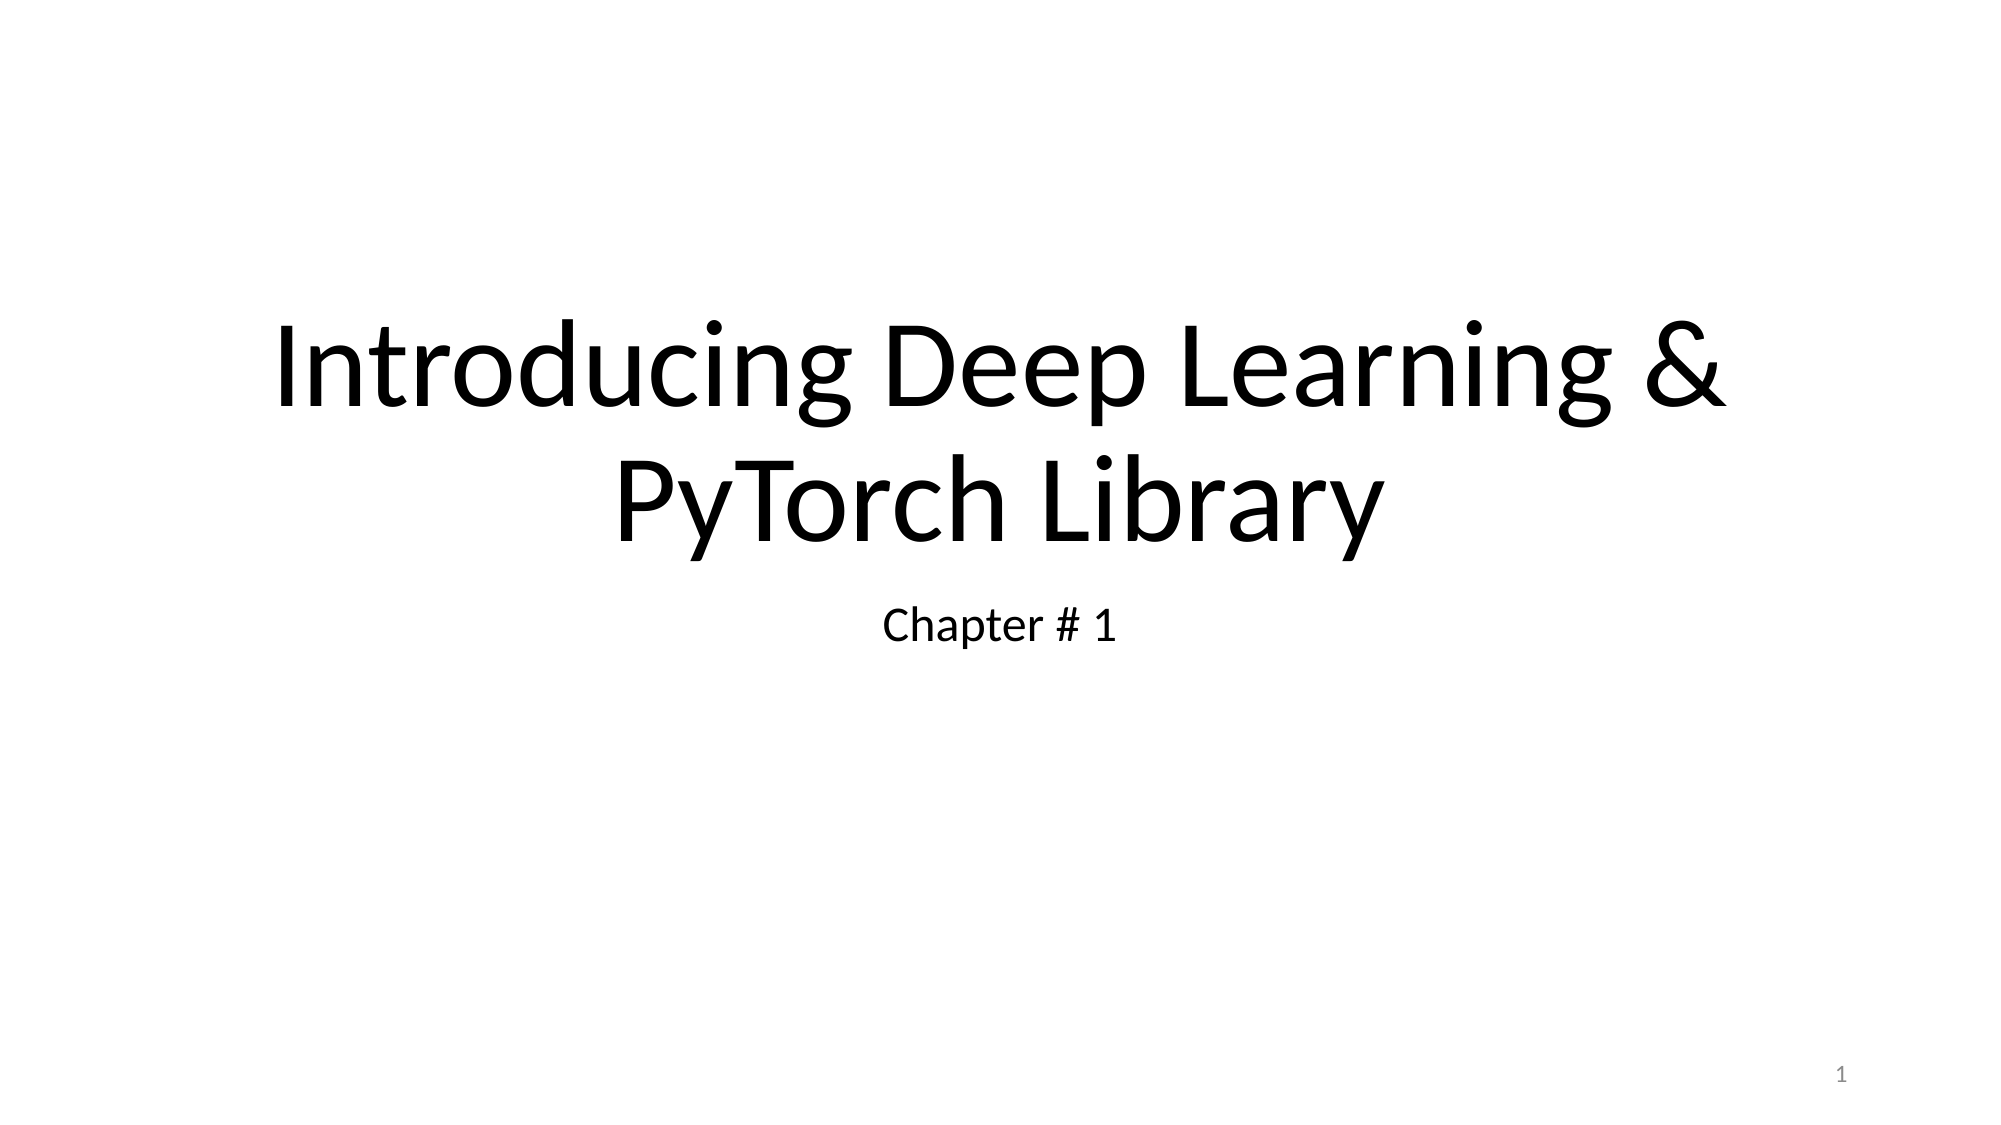

# Introducing Deep Learning & PyTorch Library
Chapter # 1
1